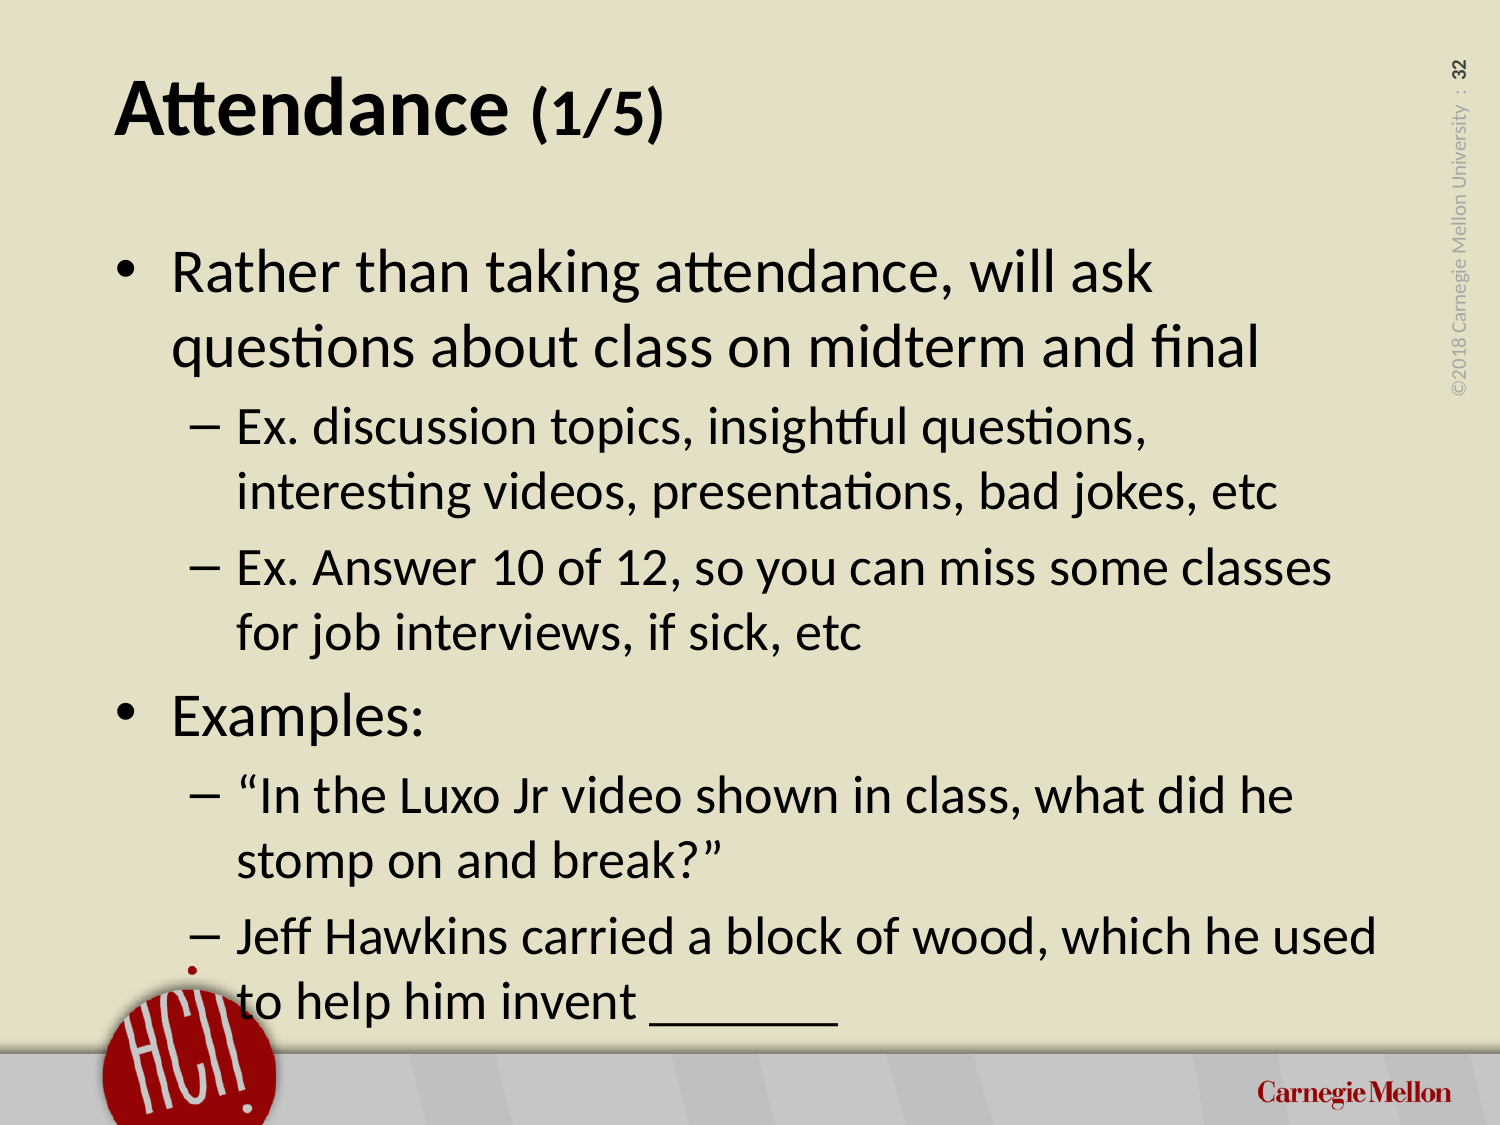

# Attendance (1/5)
Rather than taking attendance, will ask questions about class on midterm and final
Ex. discussion topics, insightful questions,
interesting videos, presentations, bad jokes, etc
Ex. Answer 10 of 12, so you can miss some classes
for job interviews, if sick, etc
Examples:
“In the Luxo Jr video shown in class, what did he stomp on and break?”
Jeff Hawkins carried a block of wood, which he used to help him invent _______